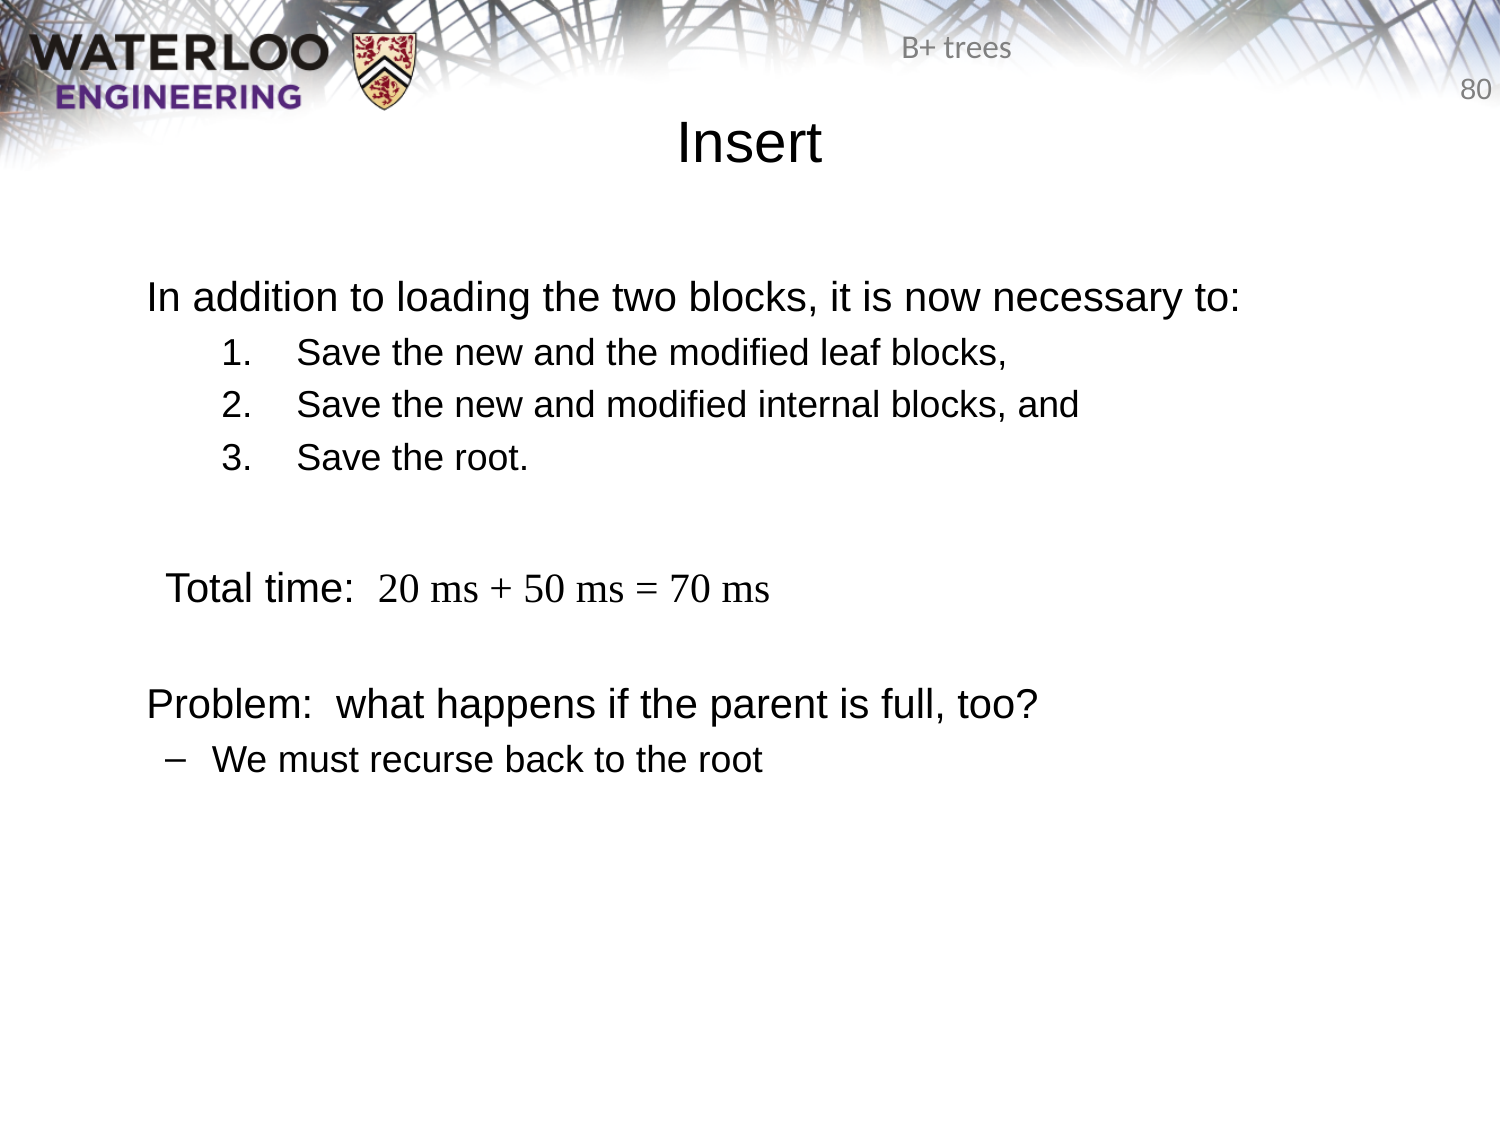

# Insert
	In addition to loading the two blocks, it is now necessary to:
Save the new and the modified leaf blocks,
Save the new and modified internal blocks, and
Save the root.

	Total time:  20 ms + 50 ms = 70 ms

	Problem:  what happens if the parent is full, too?
We must recurse back to the root